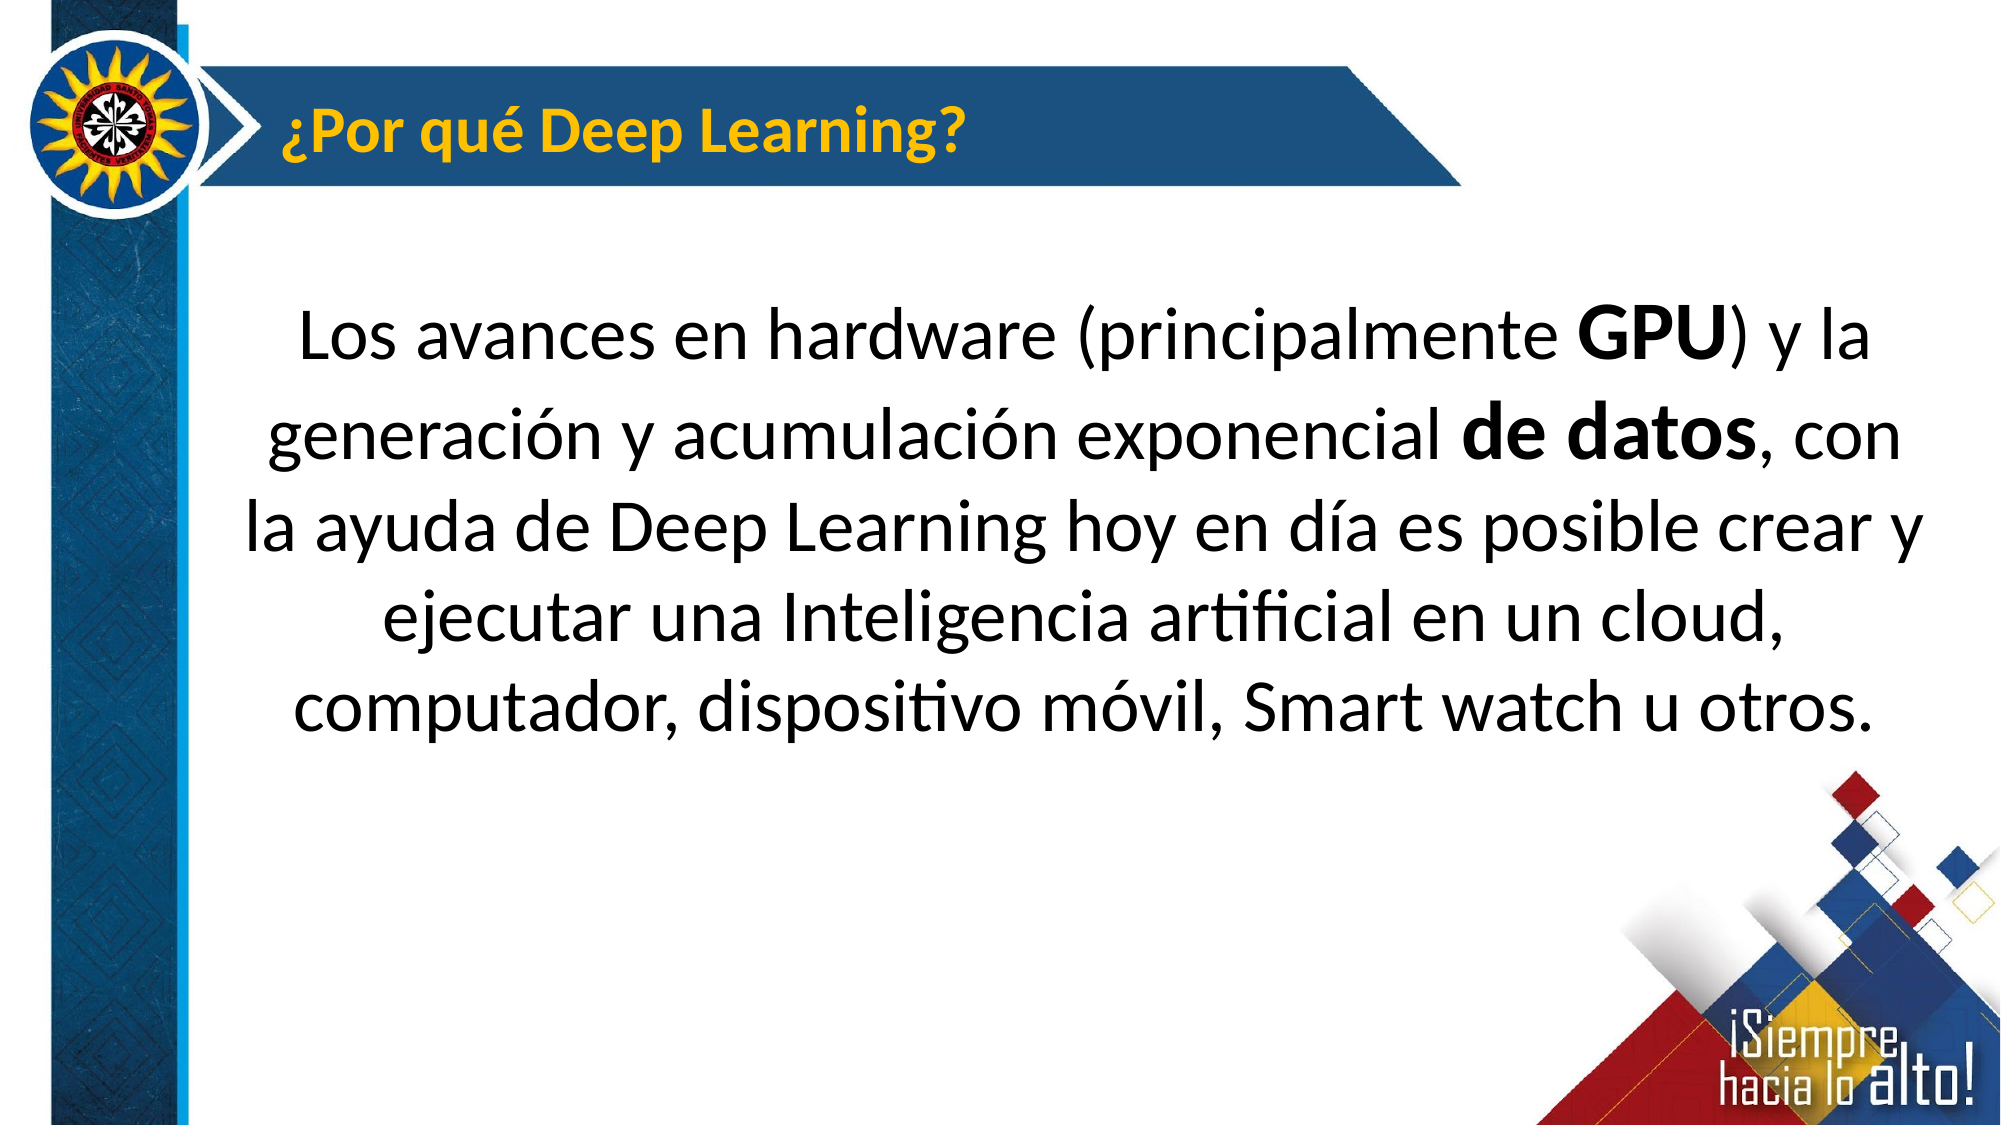

¿Por qué Deep Learning?
Los avances en hardware (principalmente GPU) y la generación y acumulación exponencial de datos, con la ayuda de Deep Learning hoy en día es posible crear y ejecutar una Inteligencia artificial en un cloud, computador, dispositivo móvil, Smart watch u otros.